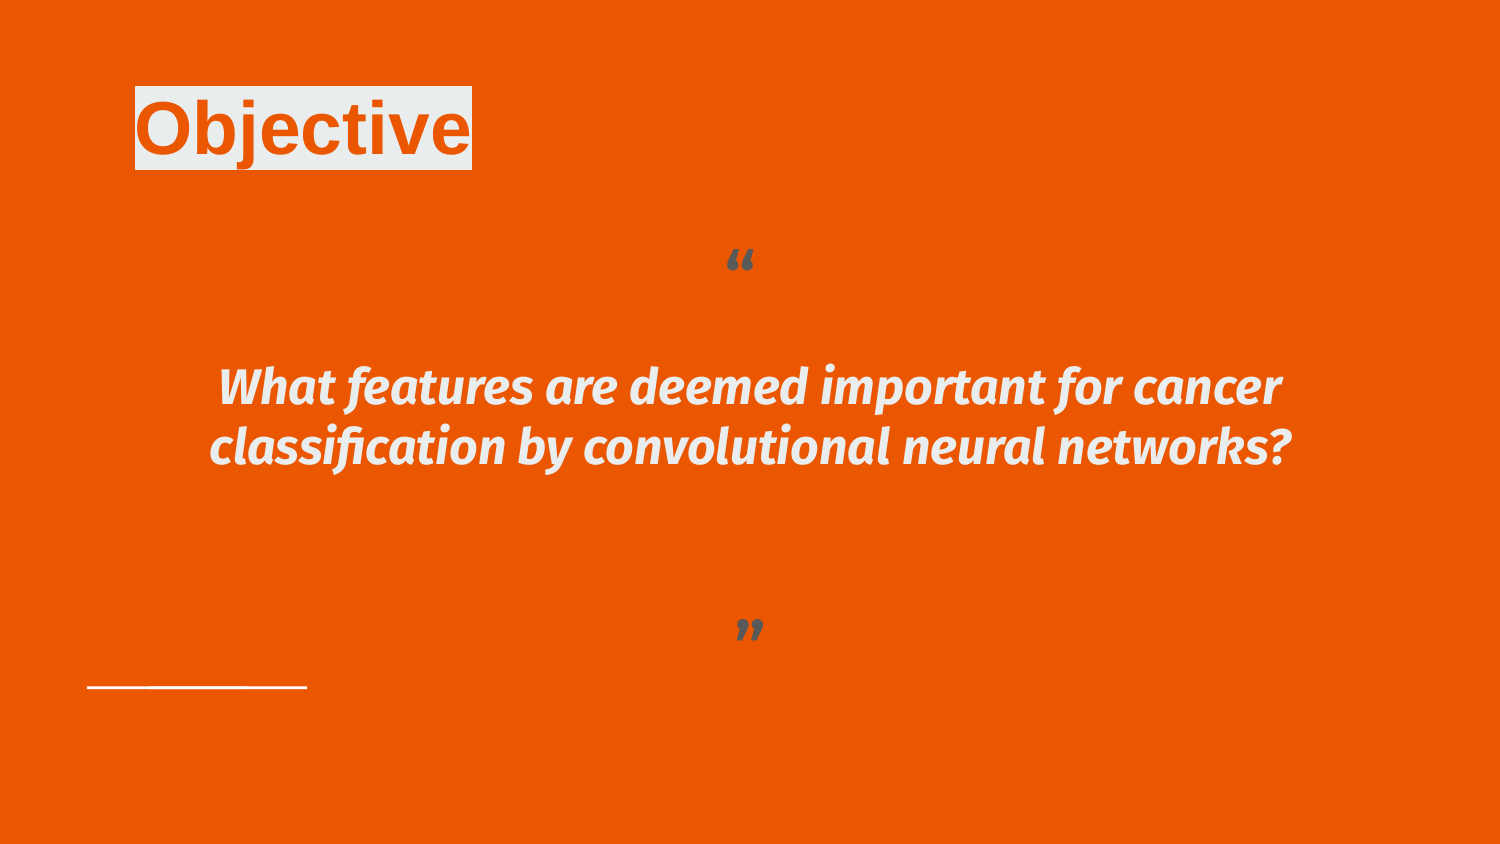

# Objective
“
What features are deemed important for cancer classification by convolutional neural networks?

”